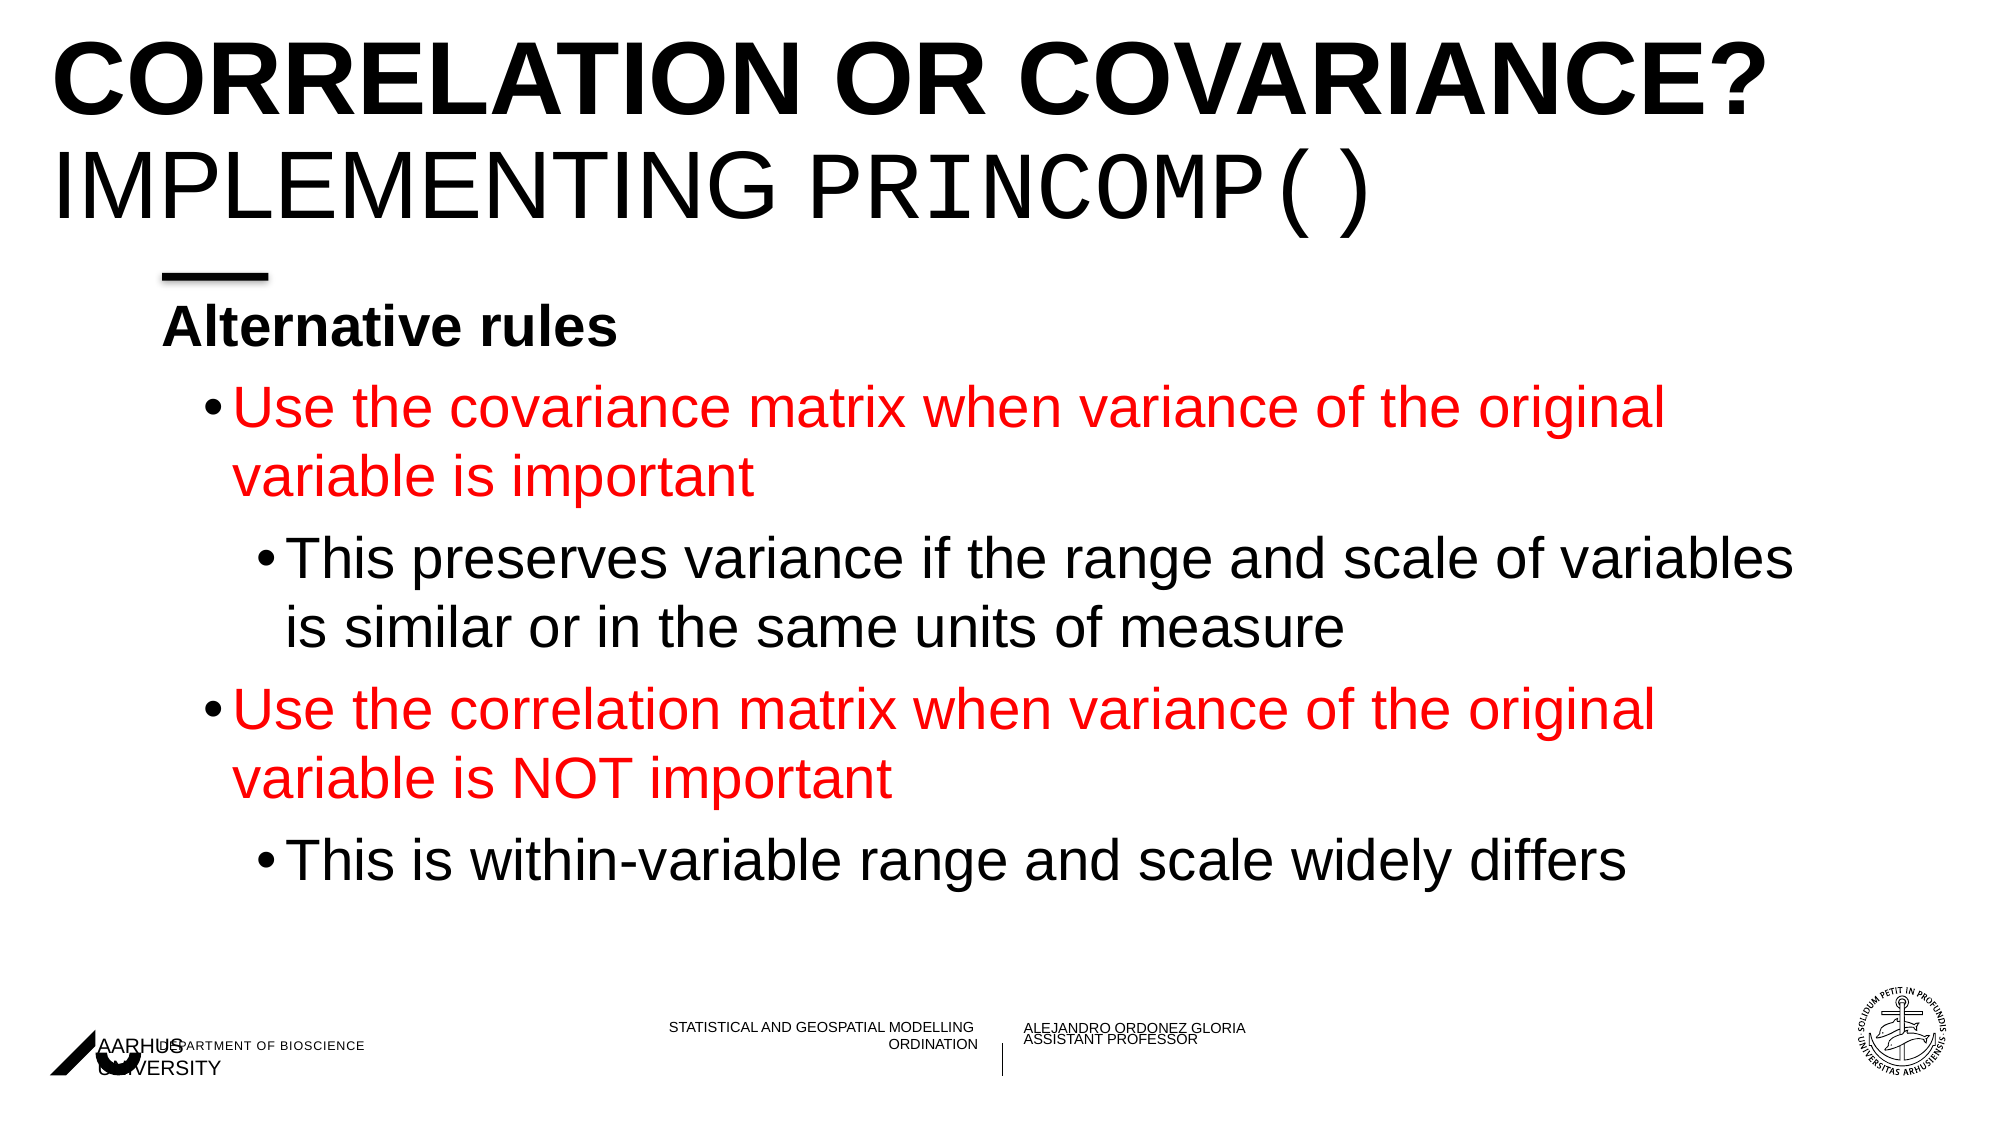

# correlation or covariance? Implementing princomp()
Alternative rules
Use the covariance matrix when variance of the original variable is important
This preserves variance if the range and scale of variables is similar or in the same units of measure
Use the correlation matrix when variance of the original variable is NOT important
This is within-variable range and scale widely differs